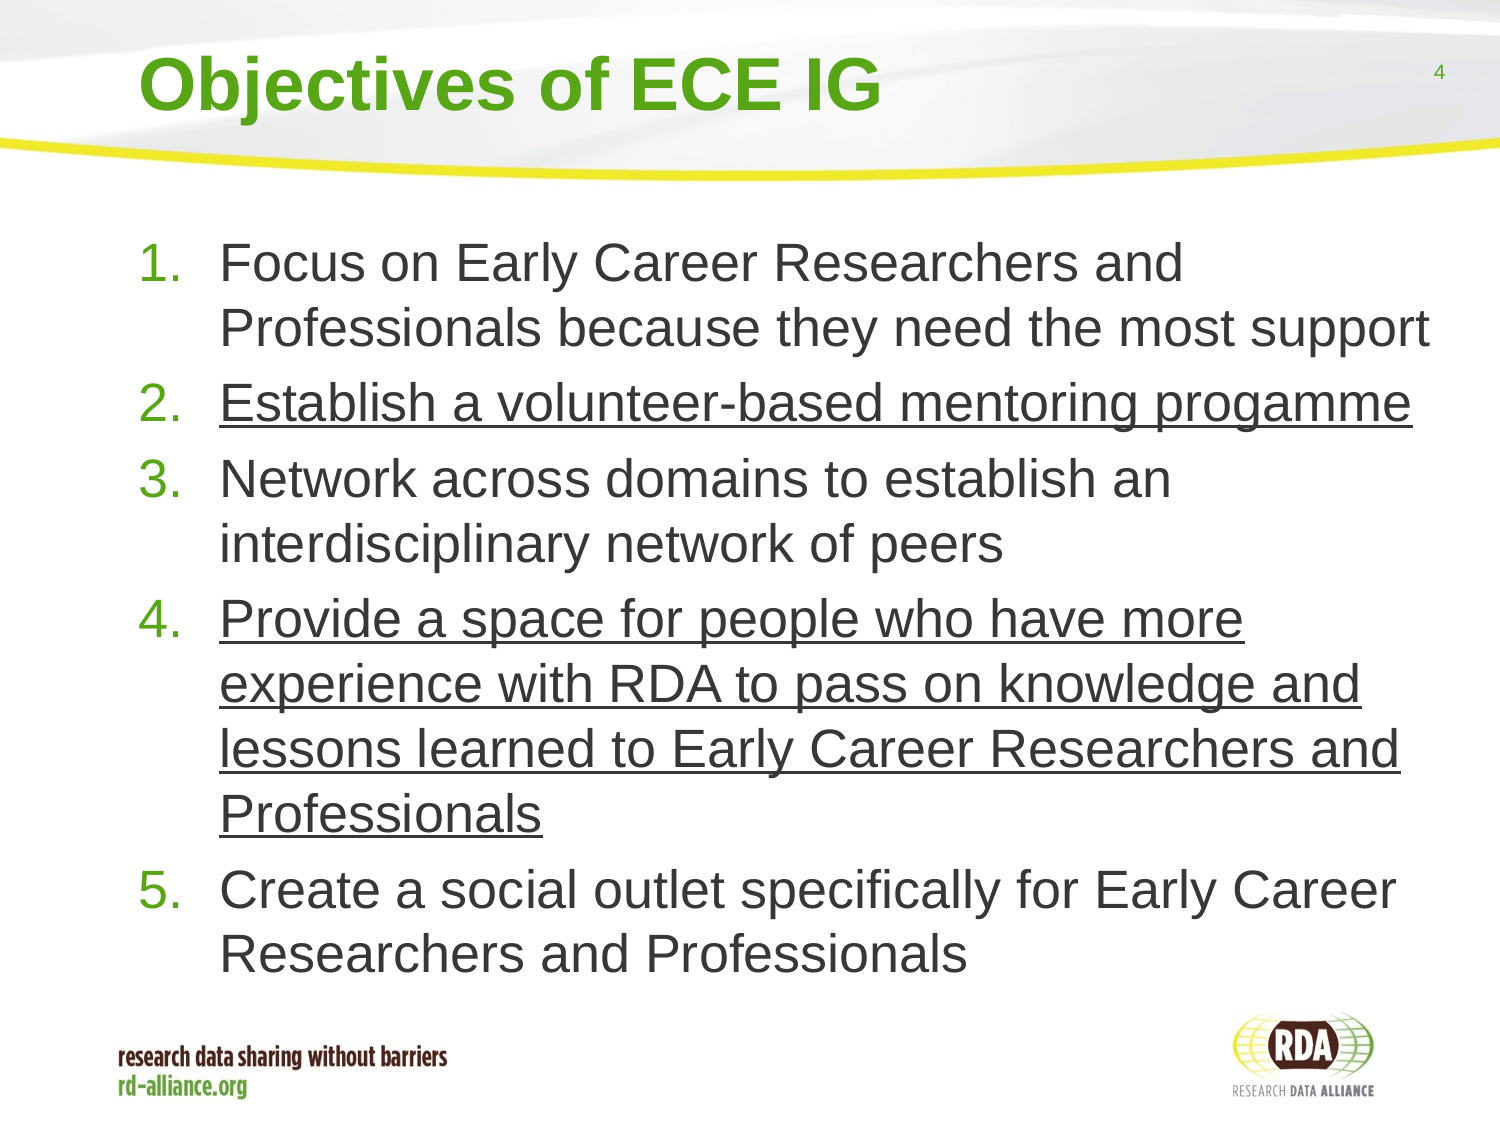

# Objectives of ECE IG
Focus on Early Career Researchers and Professionals because they need the most support
Establish a volunteer-based mentoring progamme
Network across domains to establish an interdisciplinary network of peers
Provide a space for people who have more experience with RDA to pass on knowledge and lessons learned to Early Career Researchers and Professionals
Create a social outlet specifically for Early Career Researchers and Professionals